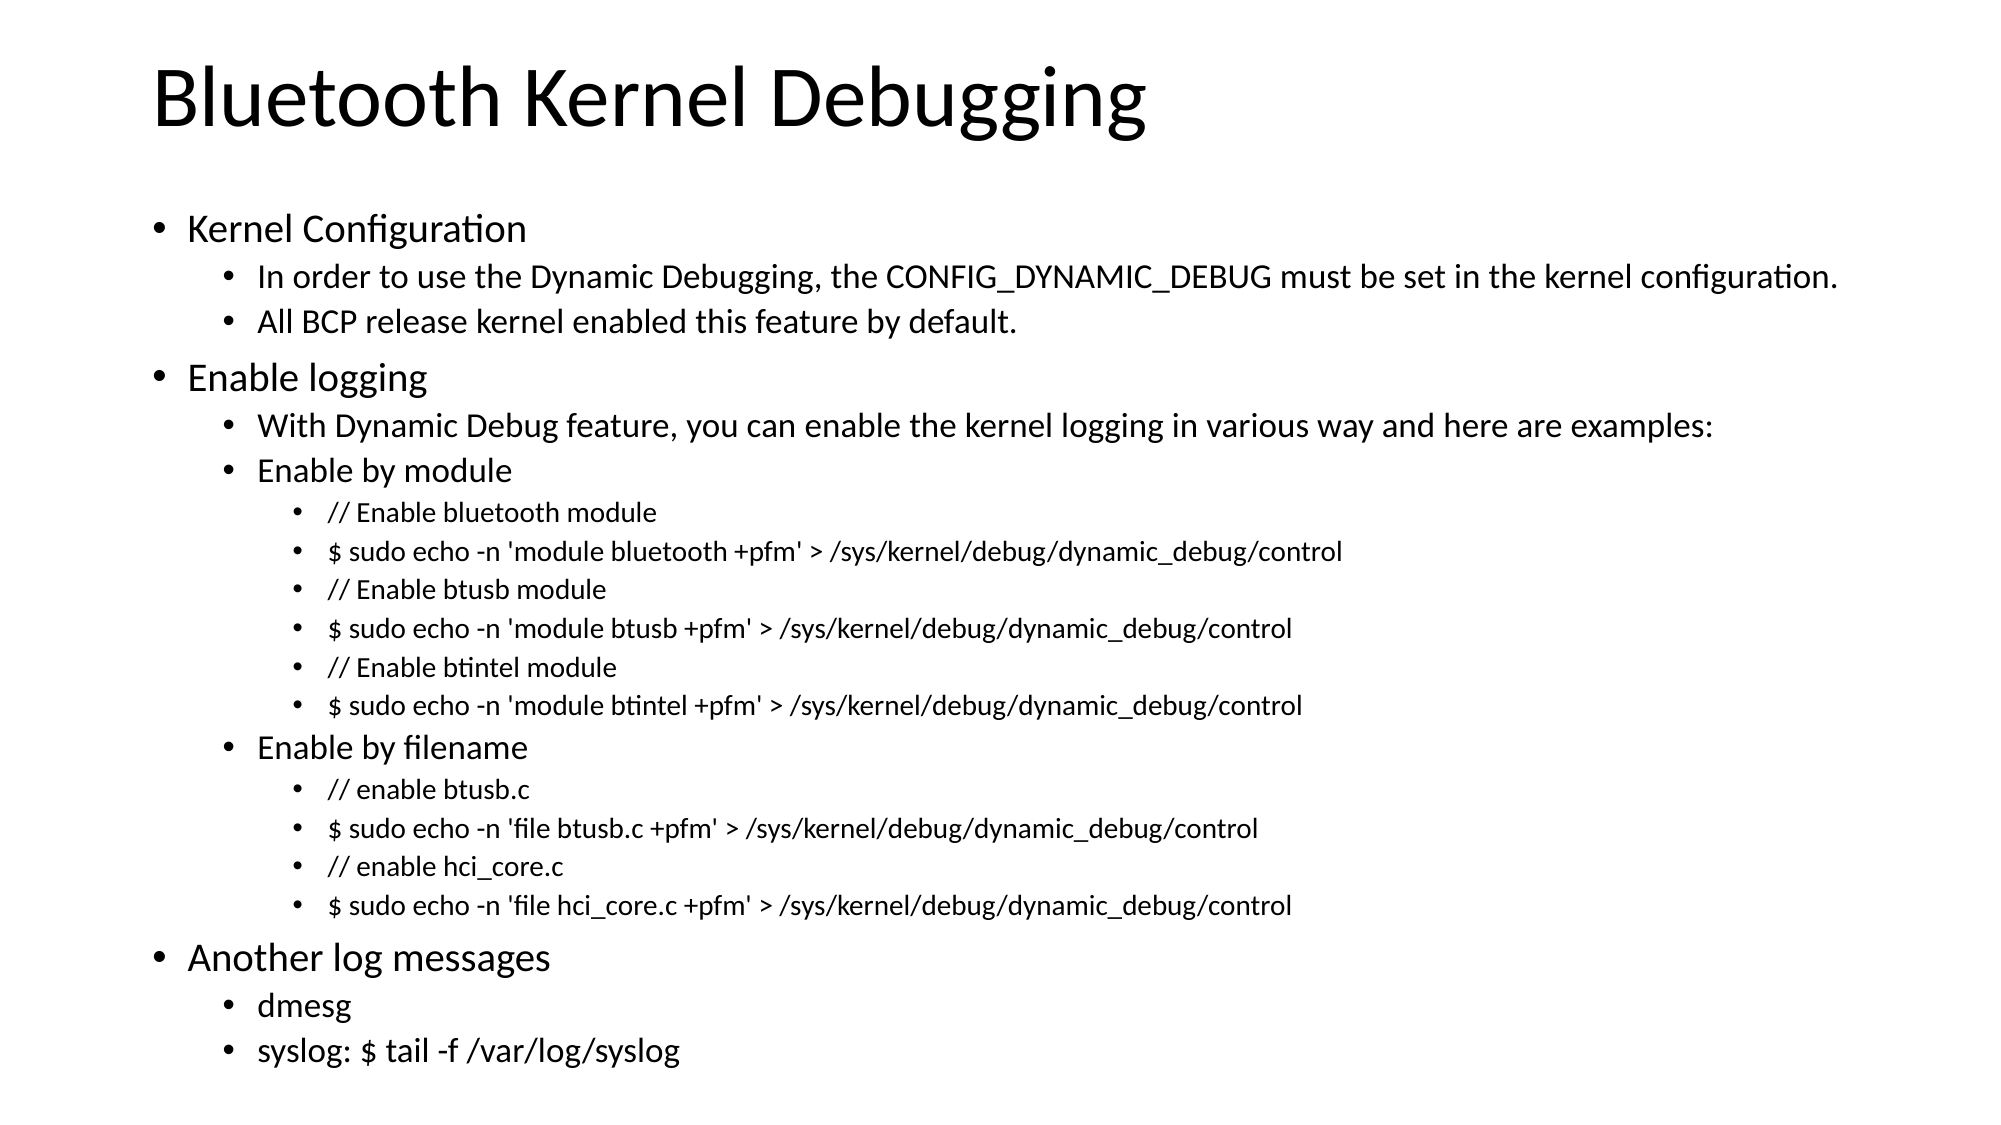

# Bluetooth Kernel Debugging
Kernel Configuration
In order to use the Dynamic Debugging, the CONFIG_DYNAMIC_DEBUG must be set in the kernel configuration.
All BCP release kernel enabled this feature by default.
Enable logging
With Dynamic Debug feature, you can enable the kernel logging in various way and here are examples:
Enable by module
// Enable bluetooth module
$ sudo echo -n 'module bluetooth +pfm' > /sys/kernel/debug/dynamic_debug/control
// Enable btusb module
$ sudo echo -n 'module btusb +pfm' > /sys/kernel/debug/dynamic_debug/control
// Enable btintel module
$ sudo echo -n 'module btintel +pfm' > /sys/kernel/debug/dynamic_debug/control
Enable by filename
// enable btusb.c
$ sudo echo -n 'file btusb.c +pfm' > /sys/kernel/debug/dynamic_debug/control
// enable hci_core.c
$ sudo echo -n 'file hci_core.c +pfm' > /sys/kernel/debug/dynamic_debug/control
Another log messages
dmesg
syslog: $ tail -f /var/log/syslog